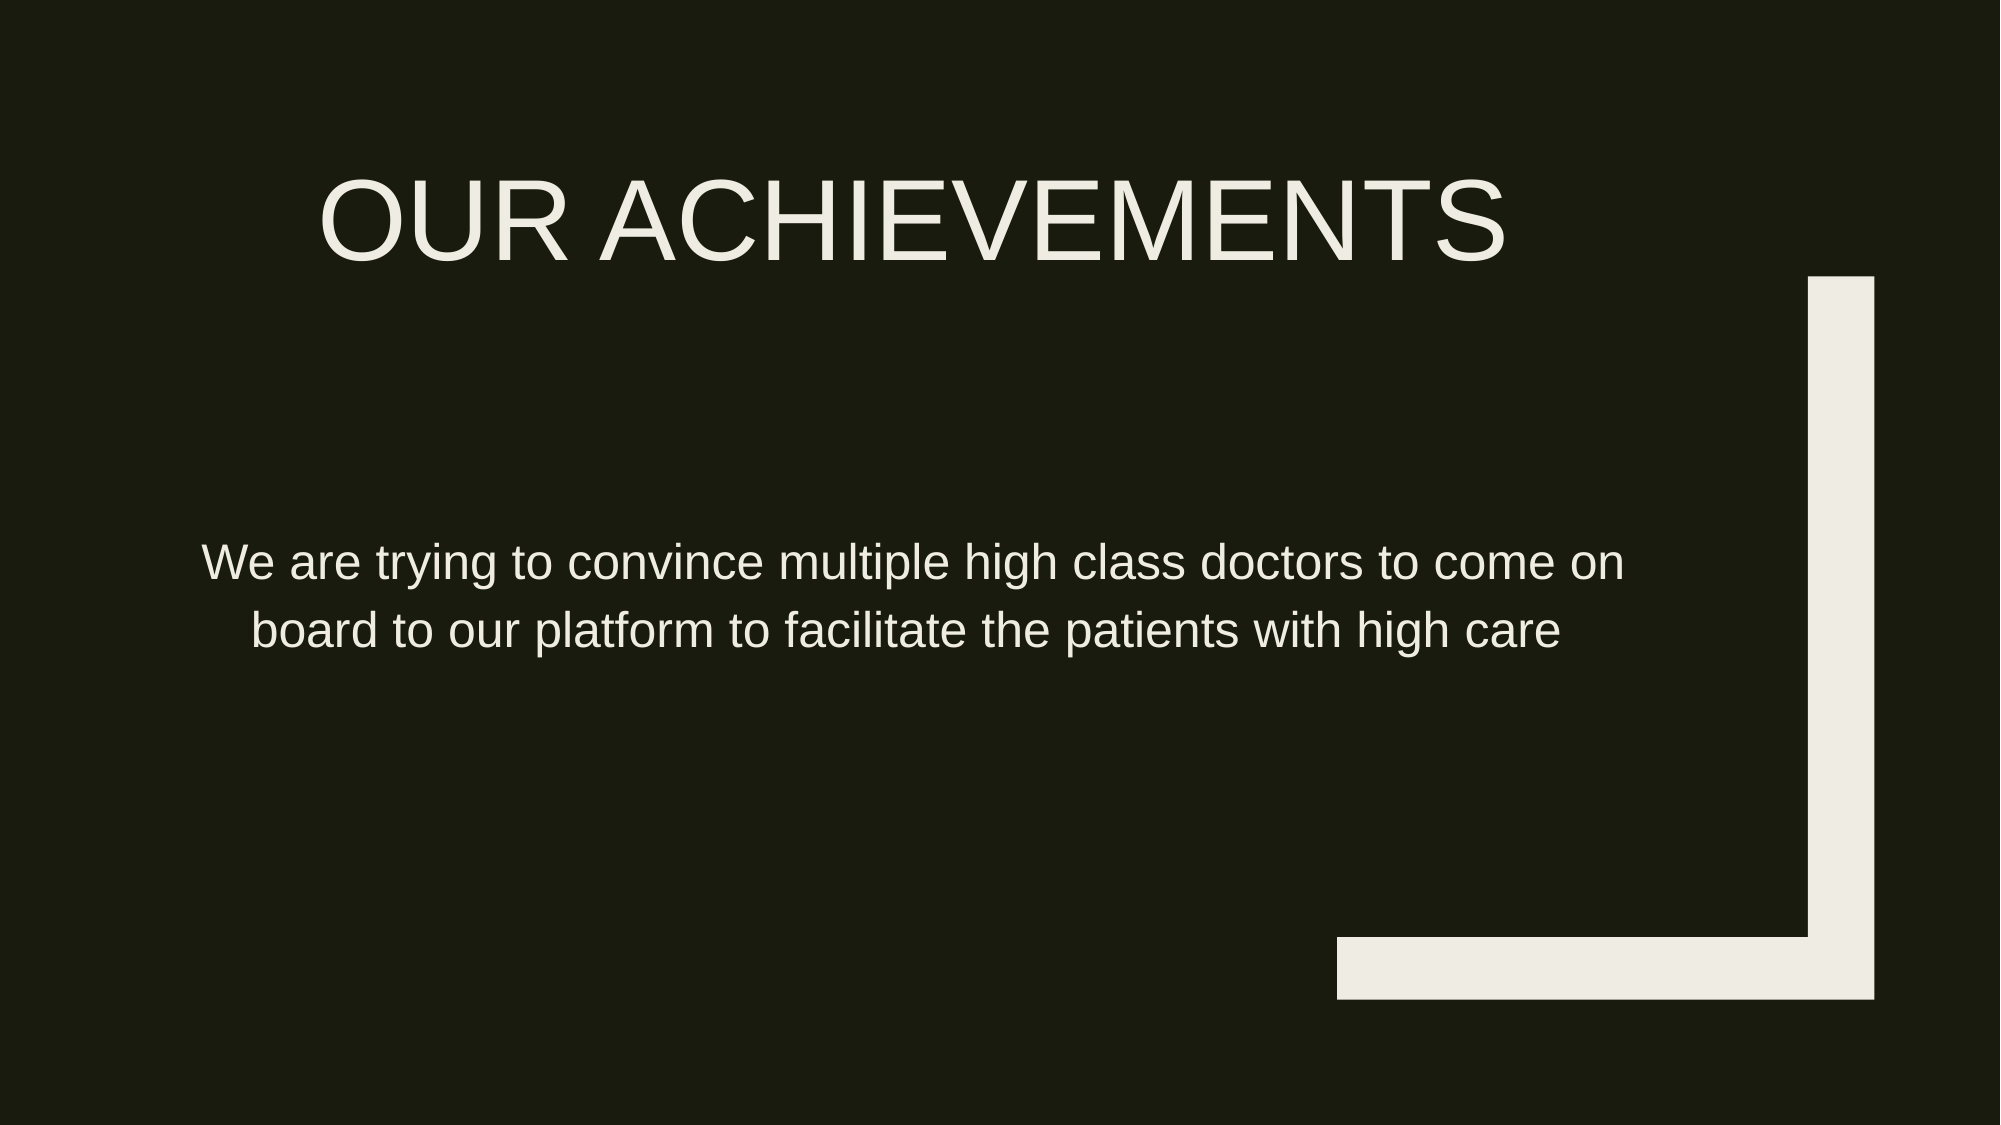

# Our Achievements
We are trying to convince multiple high class doctors to come on board to our platform to facilitate the patients with high care